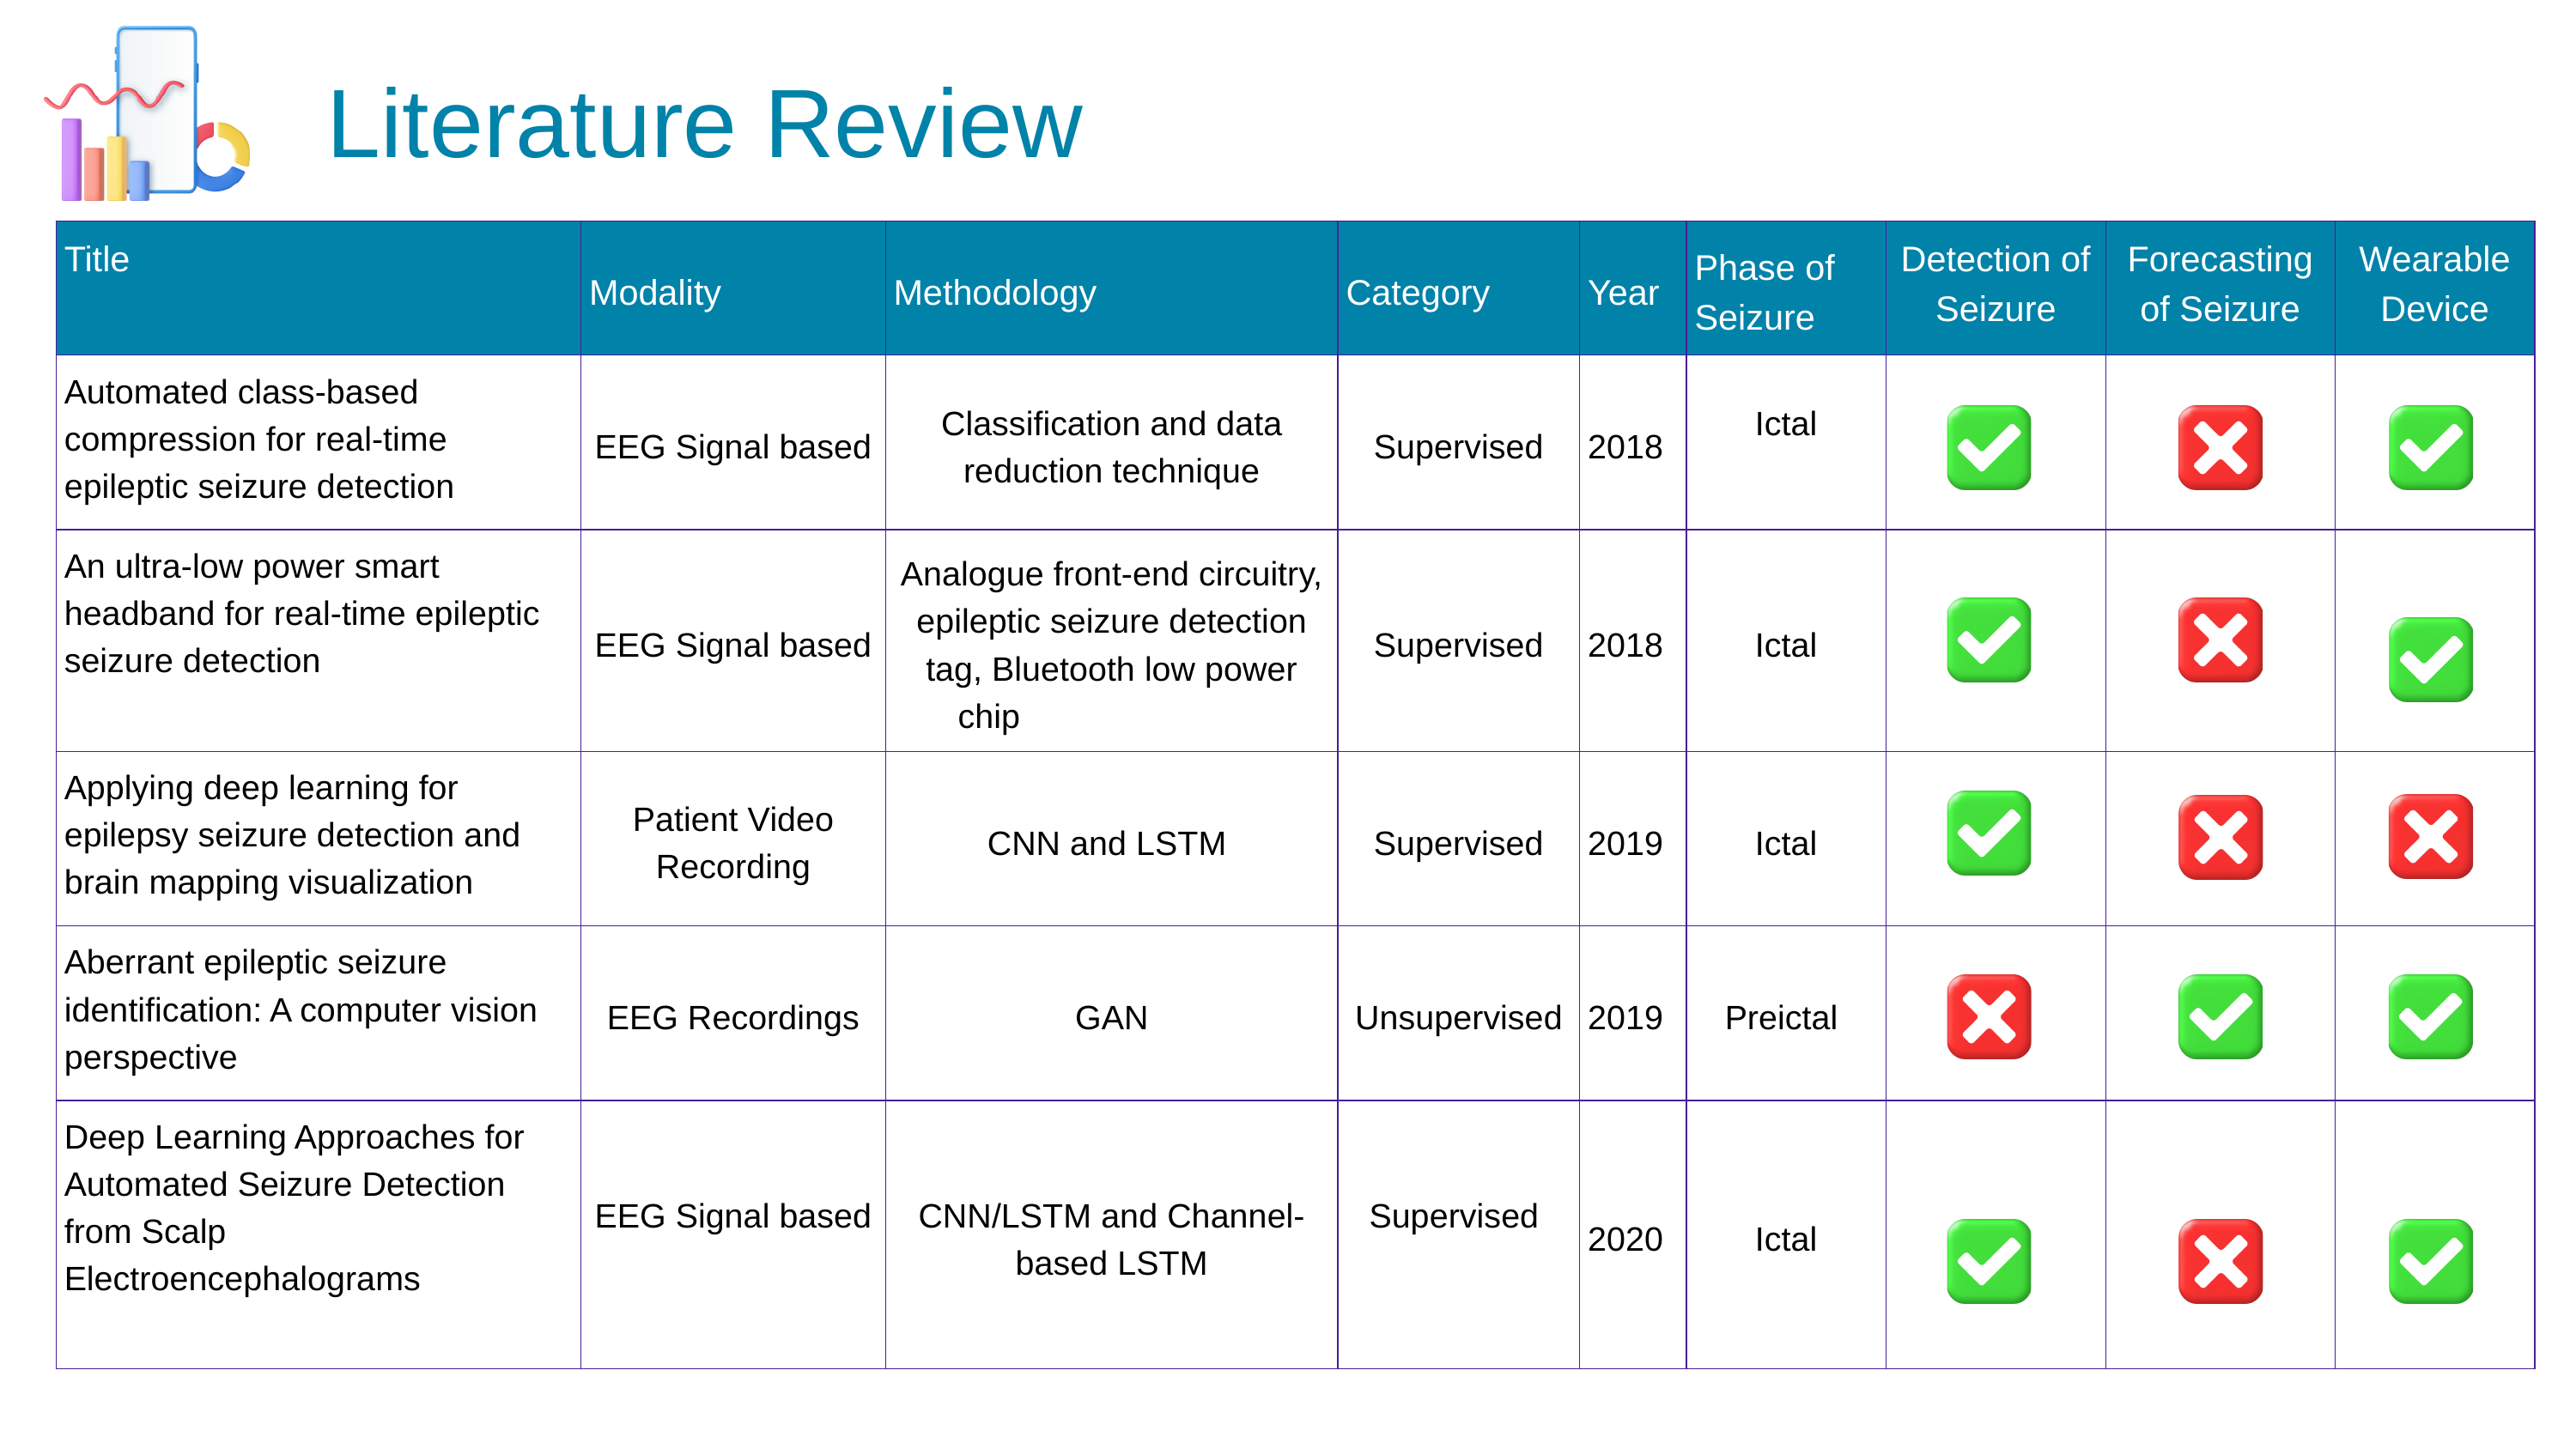

Literature Review
| Title | Modality | Methodology | Category | Year | Phase of Seizure | Detection of Seizure | Forecasting of Seizure | Wearable Device |
| --- | --- | --- | --- | --- | --- | --- | --- | --- |
| Automated class-based compression for real-time epileptic seizure detection | EEG Signal based | Classification and data reduction technique | Supervised | 2018 | Ictal |  |  |  |
| An ultra-low power smart headband for real-time epileptic seizure detection | EEG Signal based | Analogue front-end circuitry, epileptic seizure detection tag, Bluetooth low power chip | Supervised | 2018 | Ictal |  |  |  |
| Applying deep learning for epilepsy seizure detection and brain mapping visualization | Patient Video Recording | CNN and LSTM | Supervised | 2019 | Ictal |  |  |  |
| Aberrant epileptic seizure identification: A computer vision perspective | EEG Recordings | GAN | Unsupervised | 2019 | Preictal |  |  |  |
| Deep Learning Approaches for Automated Seizure Detection from Scalp Electroencephalograms | EEG Signal based | CNN/LSTM and Channel-based LSTM | Supervised | 2020 | Ictal |  |  |  |